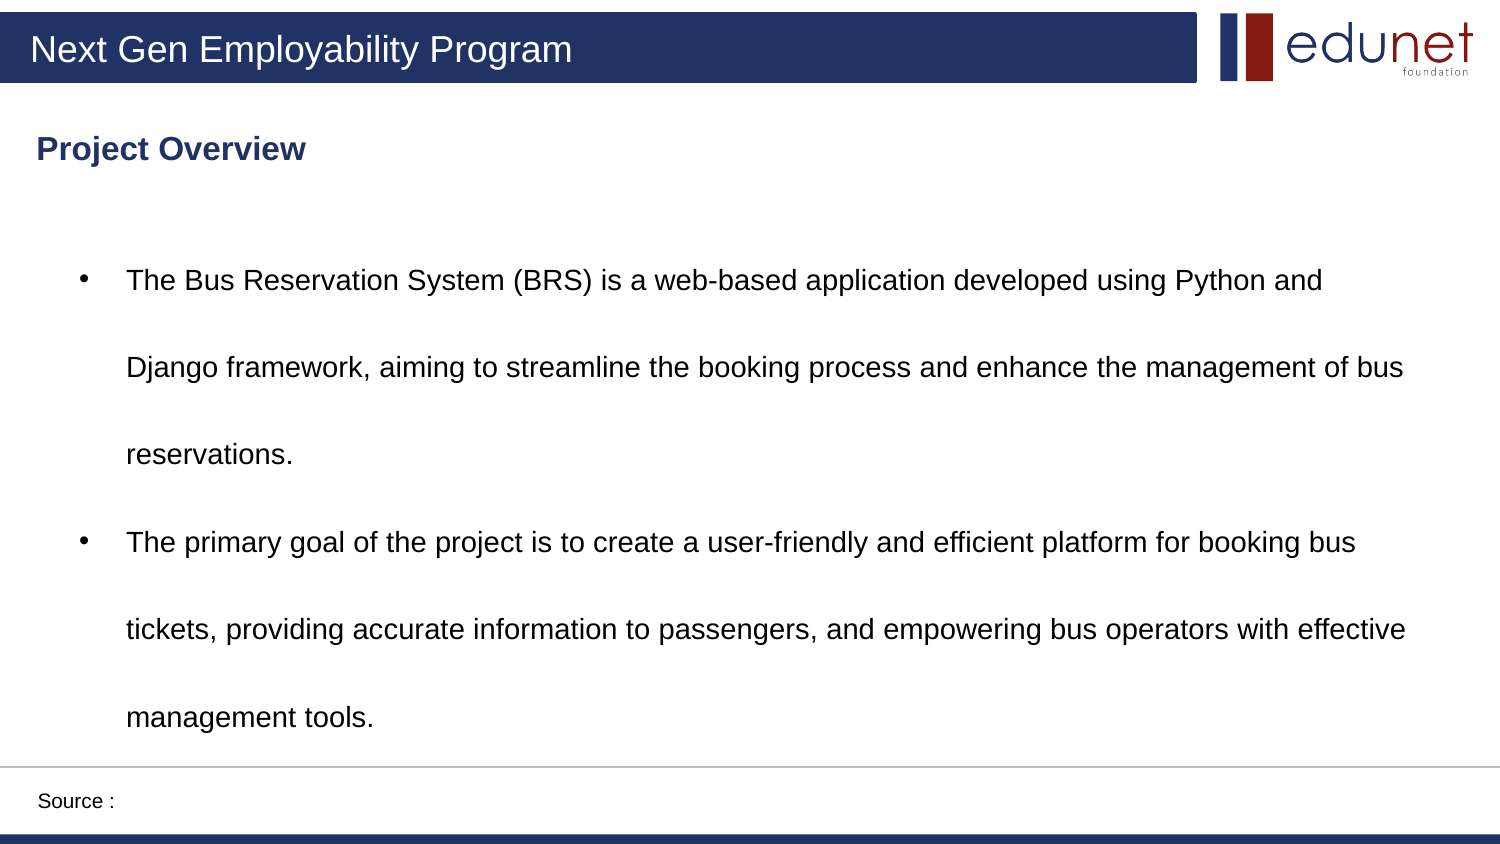

# Project Overview
The Bus Reservation System (BRS) is a web-based application developed using Python and Django framework, aiming to streamline the booking process and enhance the management of bus reservations.
The primary goal of the project is to create a user-friendly and efficient platform for booking bus tickets, providing accurate information to passengers, and empowering bus operators with effective management tools.
Source :